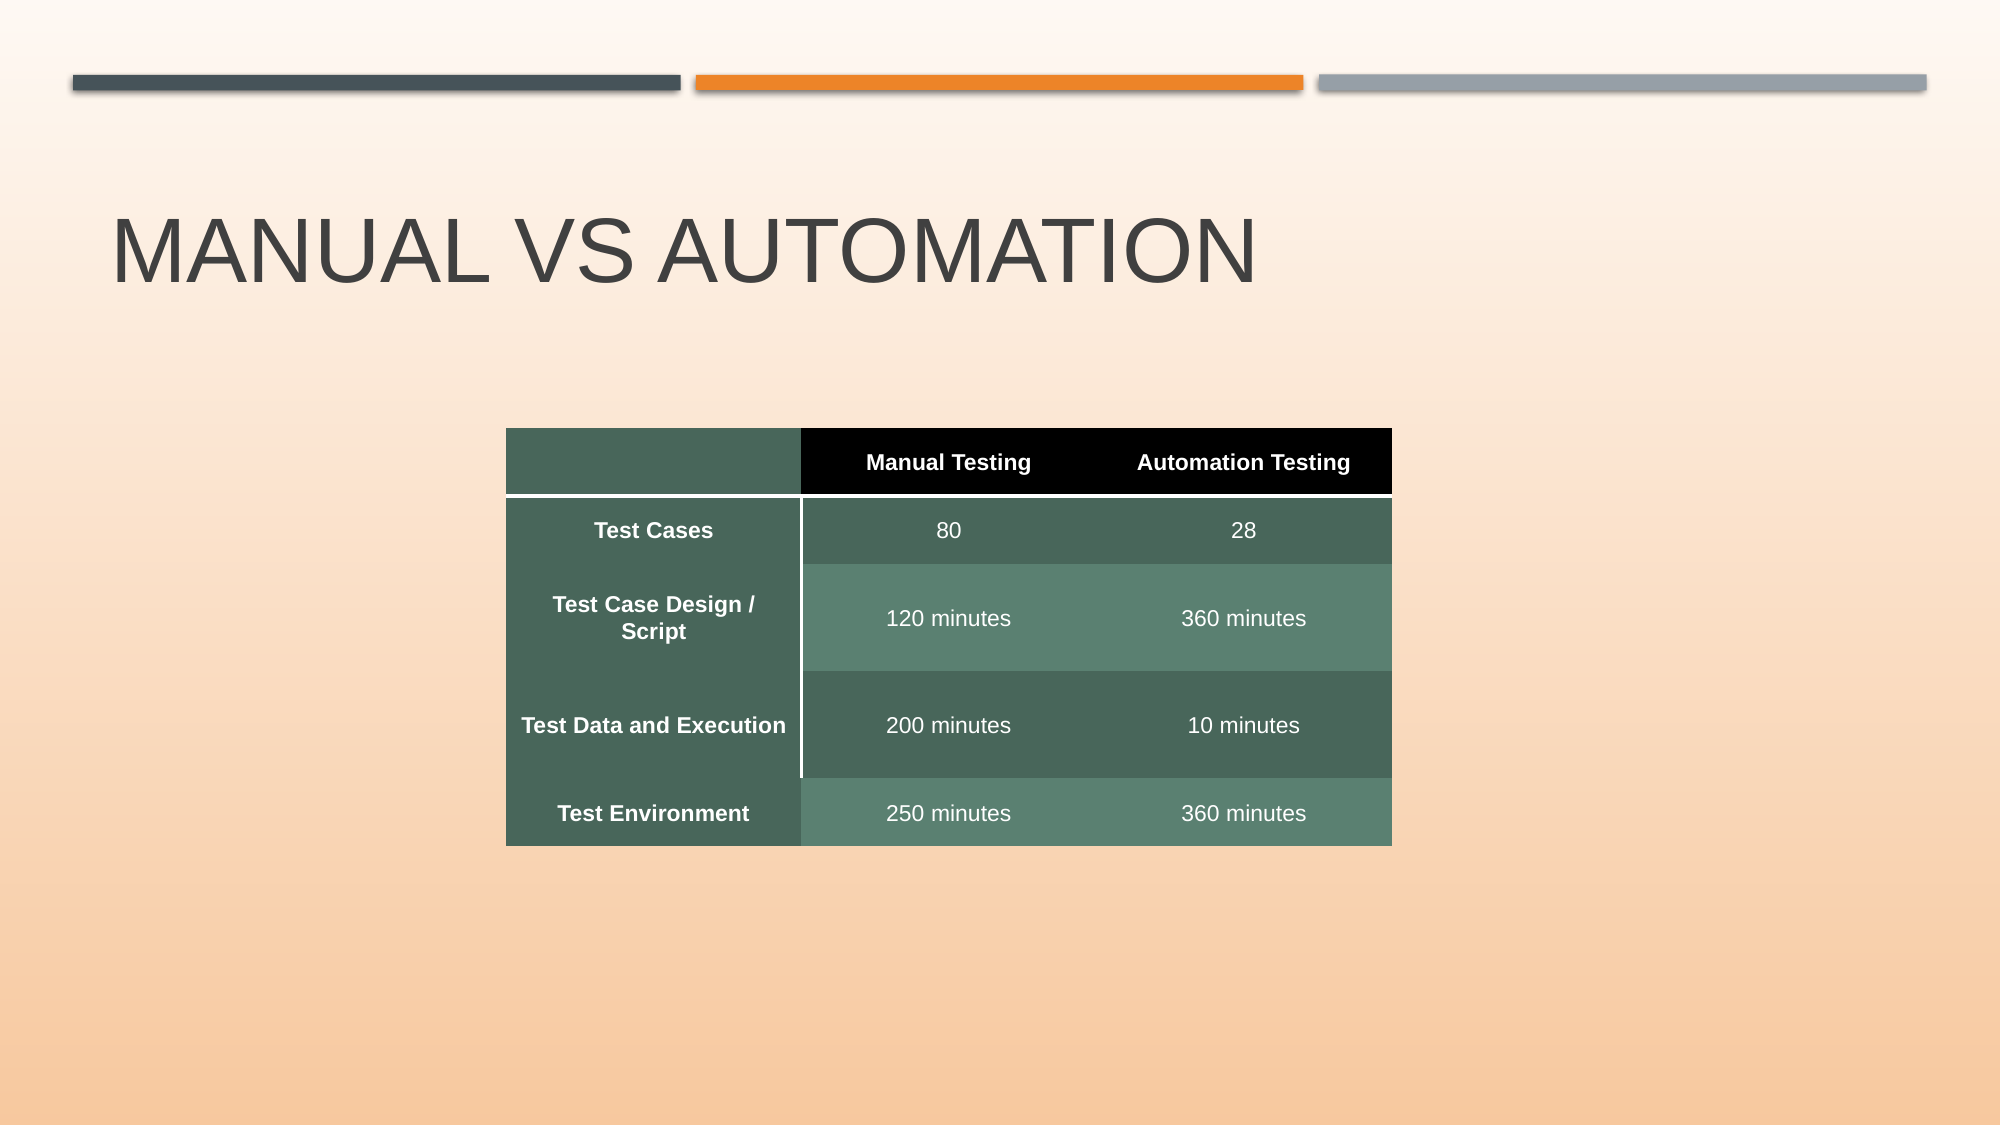

# MANUAL VS Automation
|  | Manual Testing | Automation Testing |
| --- | --- | --- |
| Test Cases | 80 | 28 |
| Test Case Design / Script | 120 minutes | 360 minutes |
| Test Data and Execution | 200 minutes | 10 minutes |
| Test Environment | 250 minutes | 360 minutes |